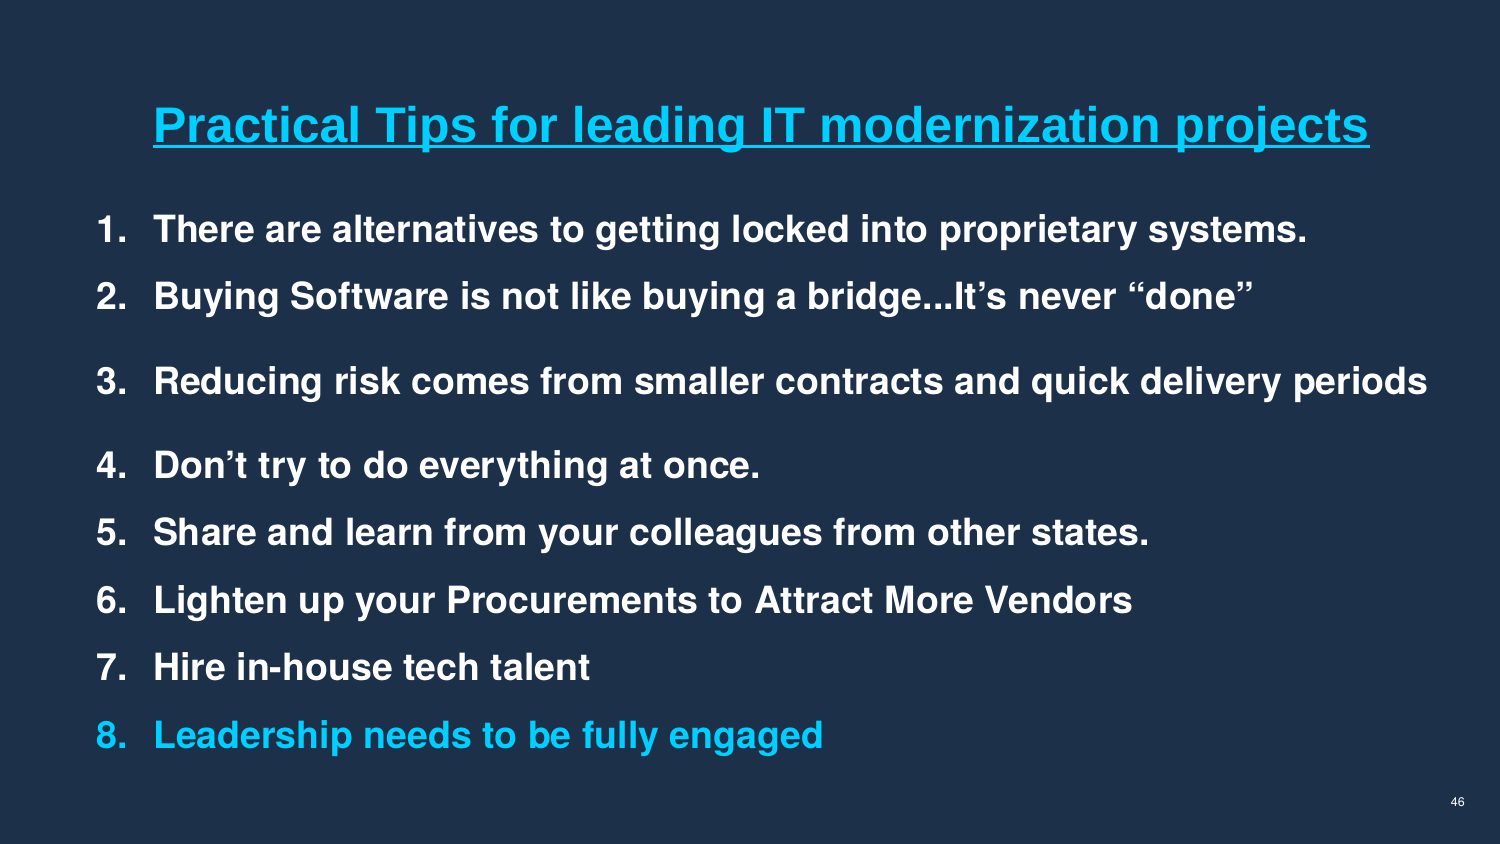

Practical Tips for leading IT modernization projects

There are alternatives to getting locked into proprietary systems.
Buying Software is not like buying a bridge...It’s never “done”
Reducing risk comes from smaller contracts and quick delivery periods
Don’t try to do everything at once.
Share and learn from your colleagues from other states.
Lighten up your Procurements to Attract More Vendors
Hire in-house tech talent
Leadership needs to be fully engaged

46